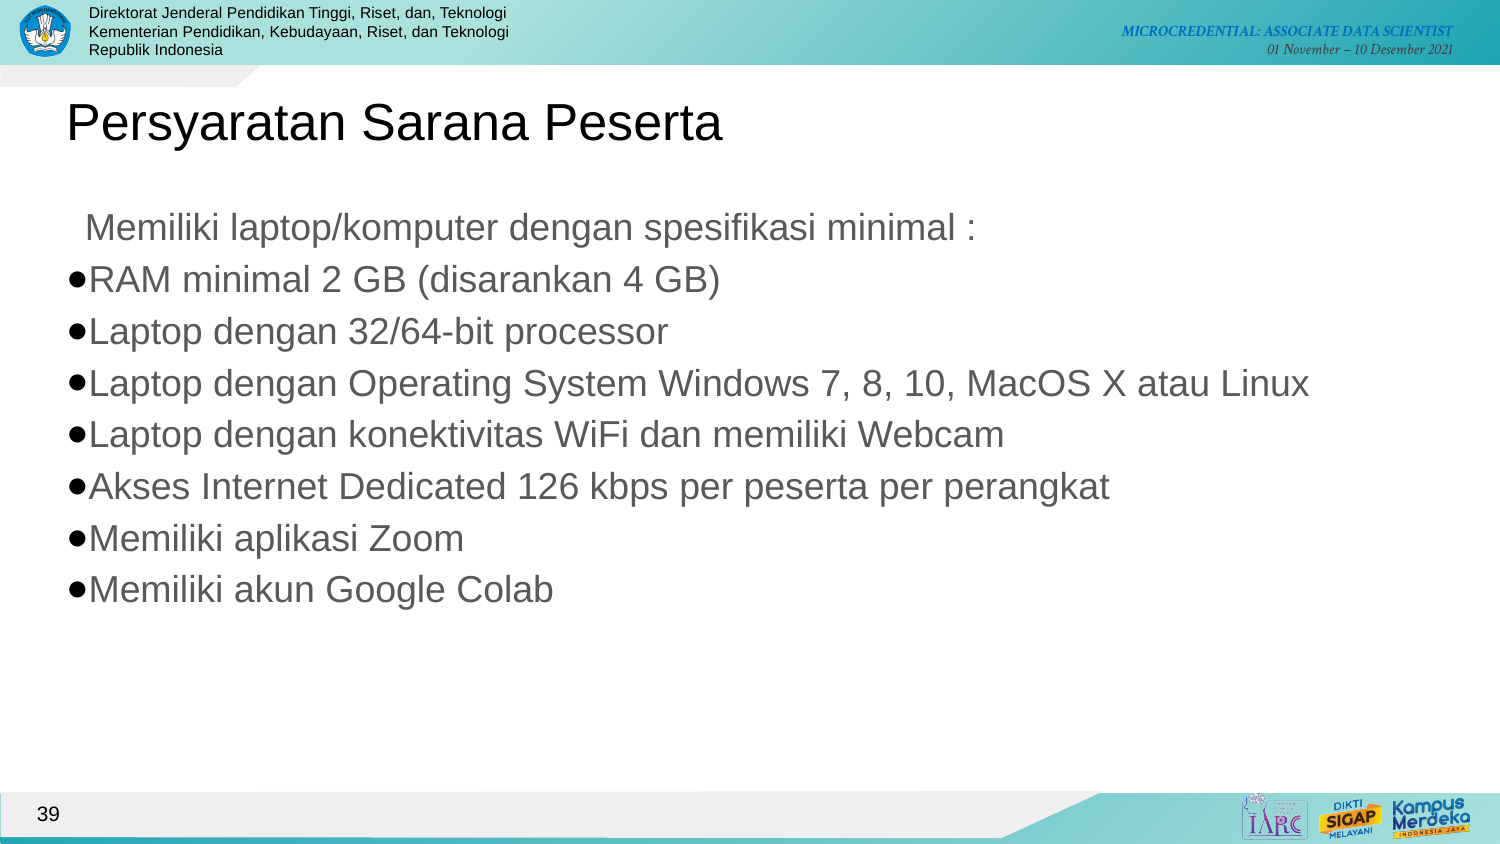

Persyaratan Sarana Peserta
Memiliki laptop/komputer dengan spesifikasi minimal :
RAM minimal 2 GB (disarankan 4 GB)
Laptop dengan 32/64-bit processor
Laptop dengan Operating System Windows 7, 8, 10, MacOS X atau Linux
Laptop dengan konektivitas WiFi dan memiliki Webcam
Akses Internet Dedicated 126 kbps per peserta per perangkat
Memiliki aplikasi Zoom
Memiliki akun Google Colab
39